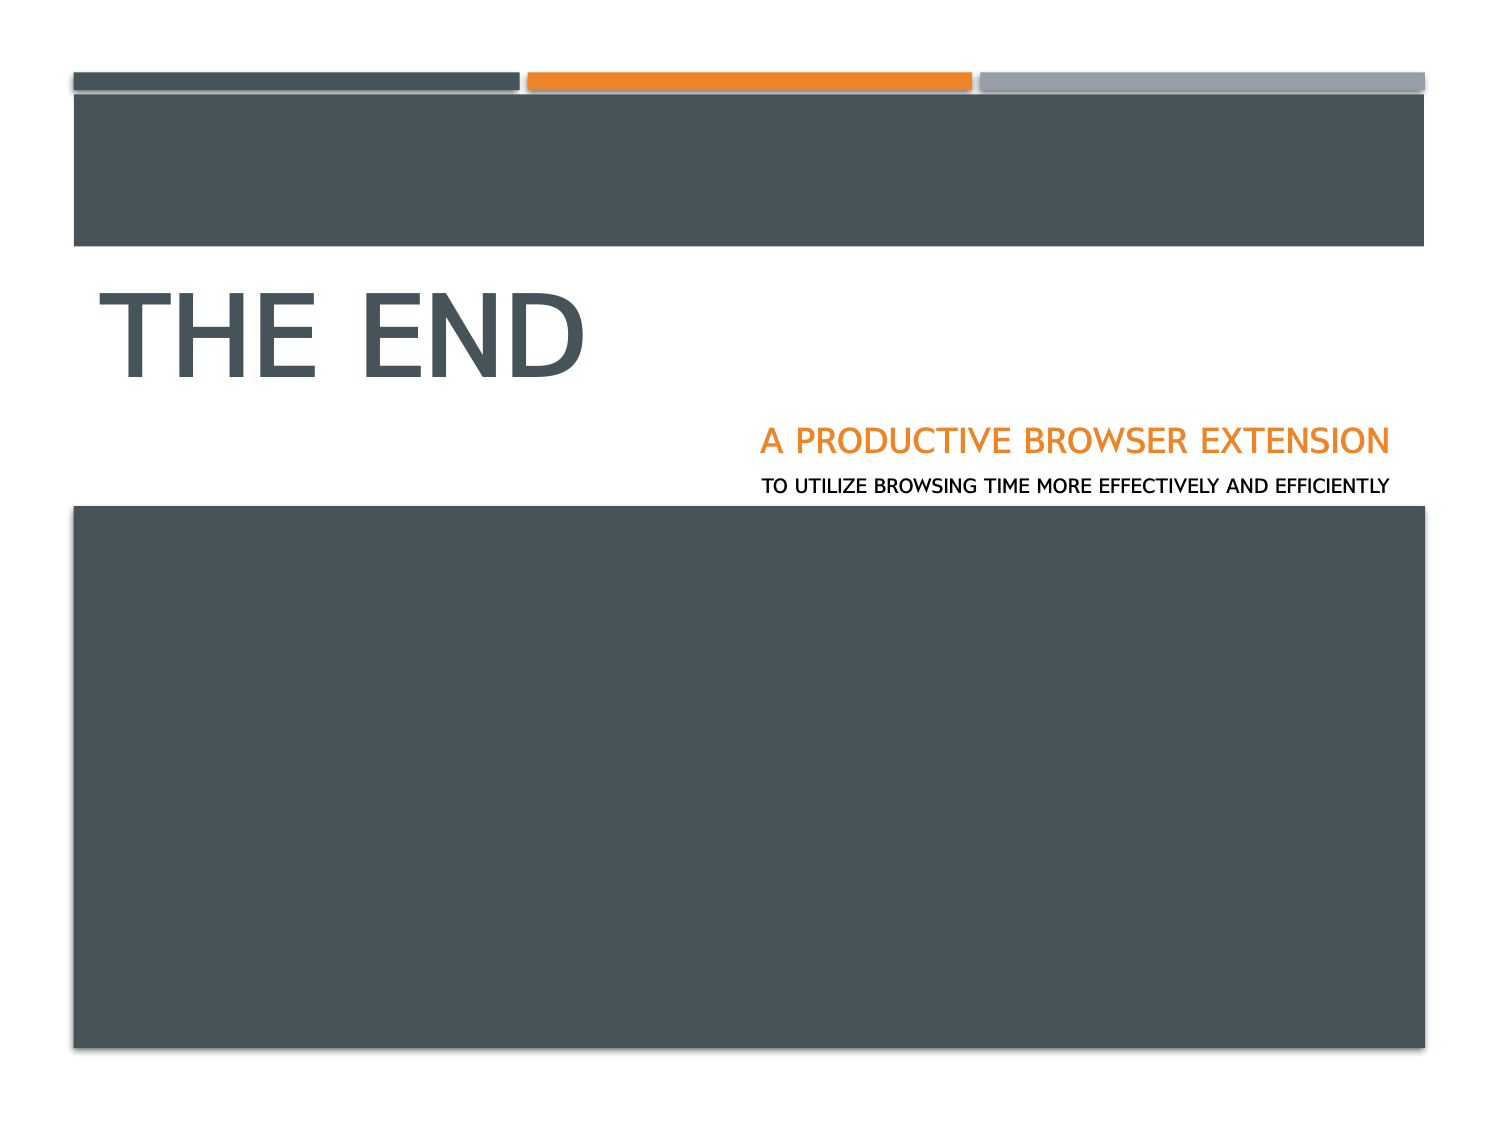

# THE END
A Productive Browser Extension
to utilize browsing time more effectively and efficiently